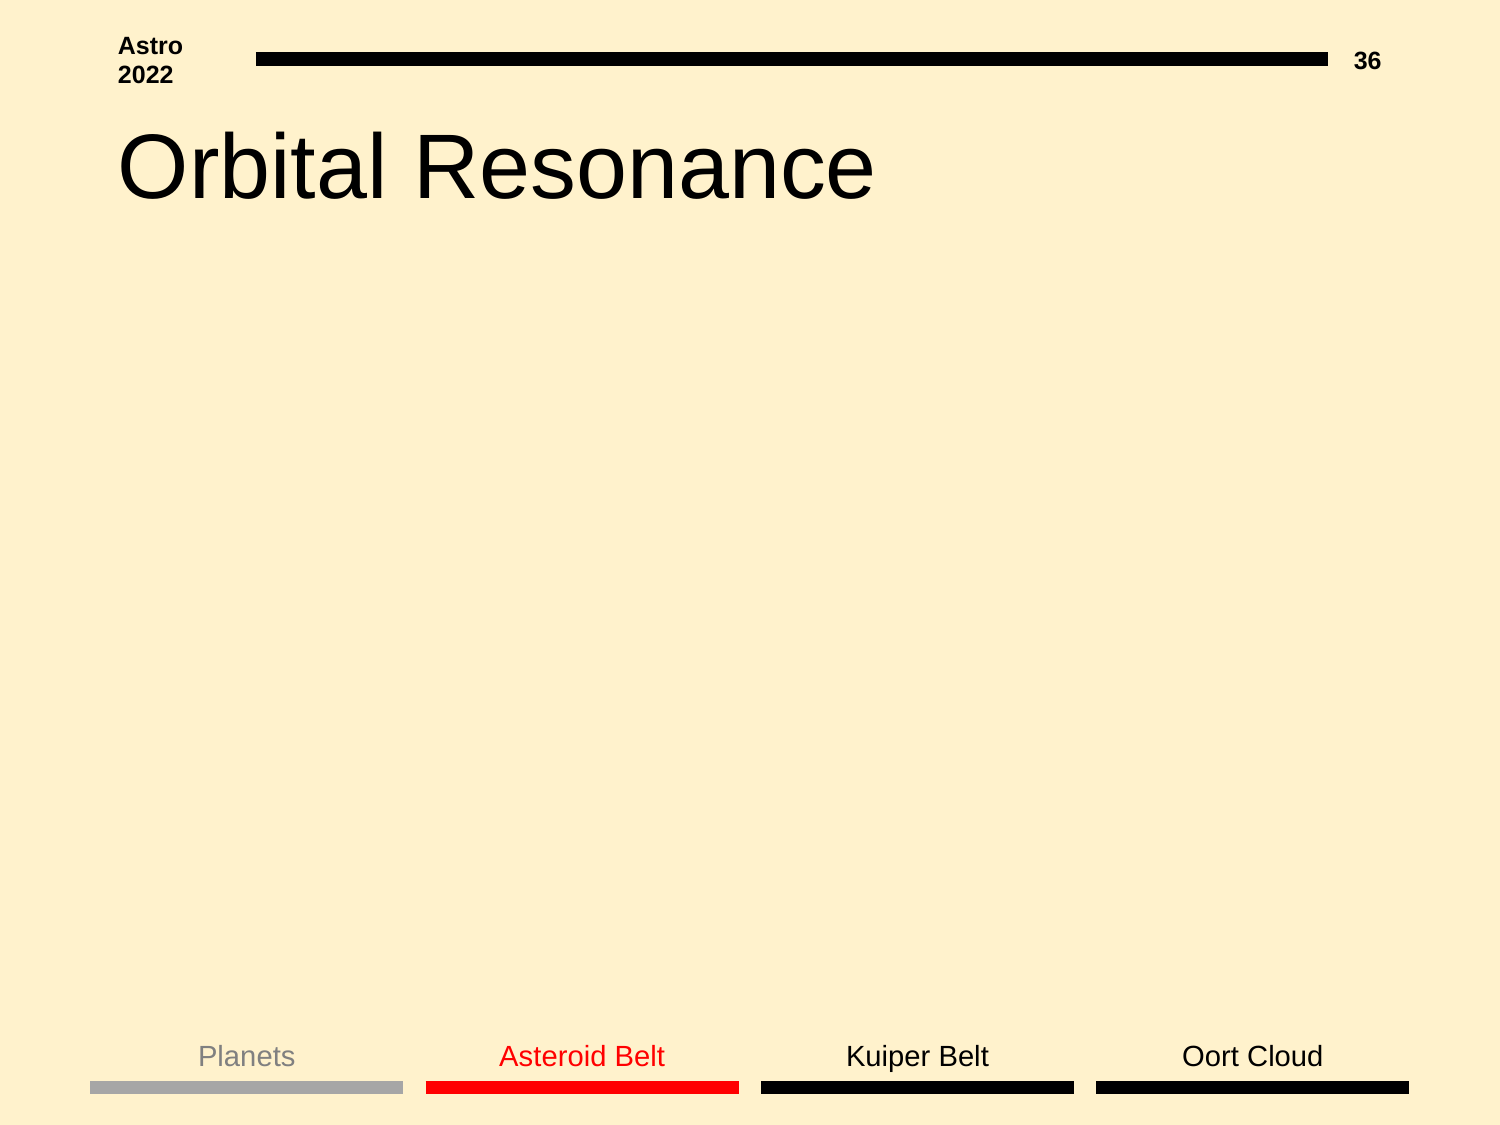

# Orbital Resonance

Oort Cloud
Planets
Asteroid Belt
Kuiper Belt